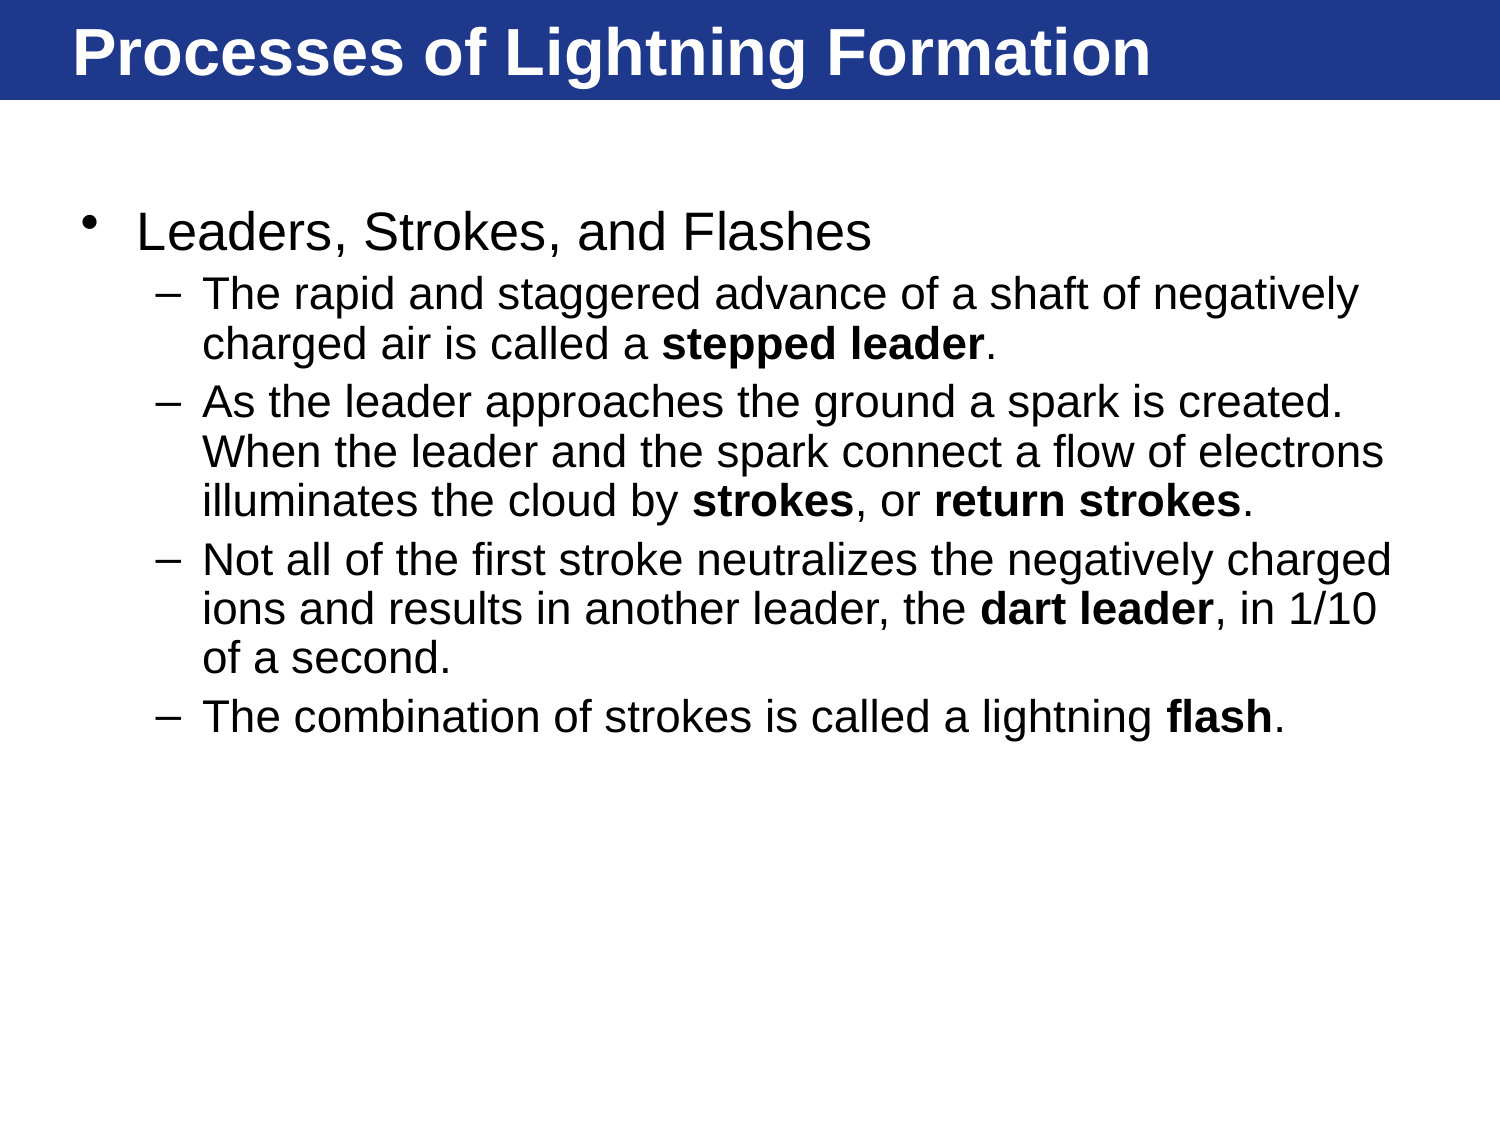

# Processes of Lightning Formation
Leaders, Strokes, and Flashes
The rapid and staggered advance of a shaft of negatively charged air is called a stepped leader.
As the leader approaches the ground a spark is created. When the leader and the spark connect a flow of electrons illuminates the cloud by strokes, or return strokes.
Not all of the first stroke neutralizes the negatively charged ions and results in another leader, the dart leader, in 1/10 of a second.
The combination of strokes is called a lightning flash.